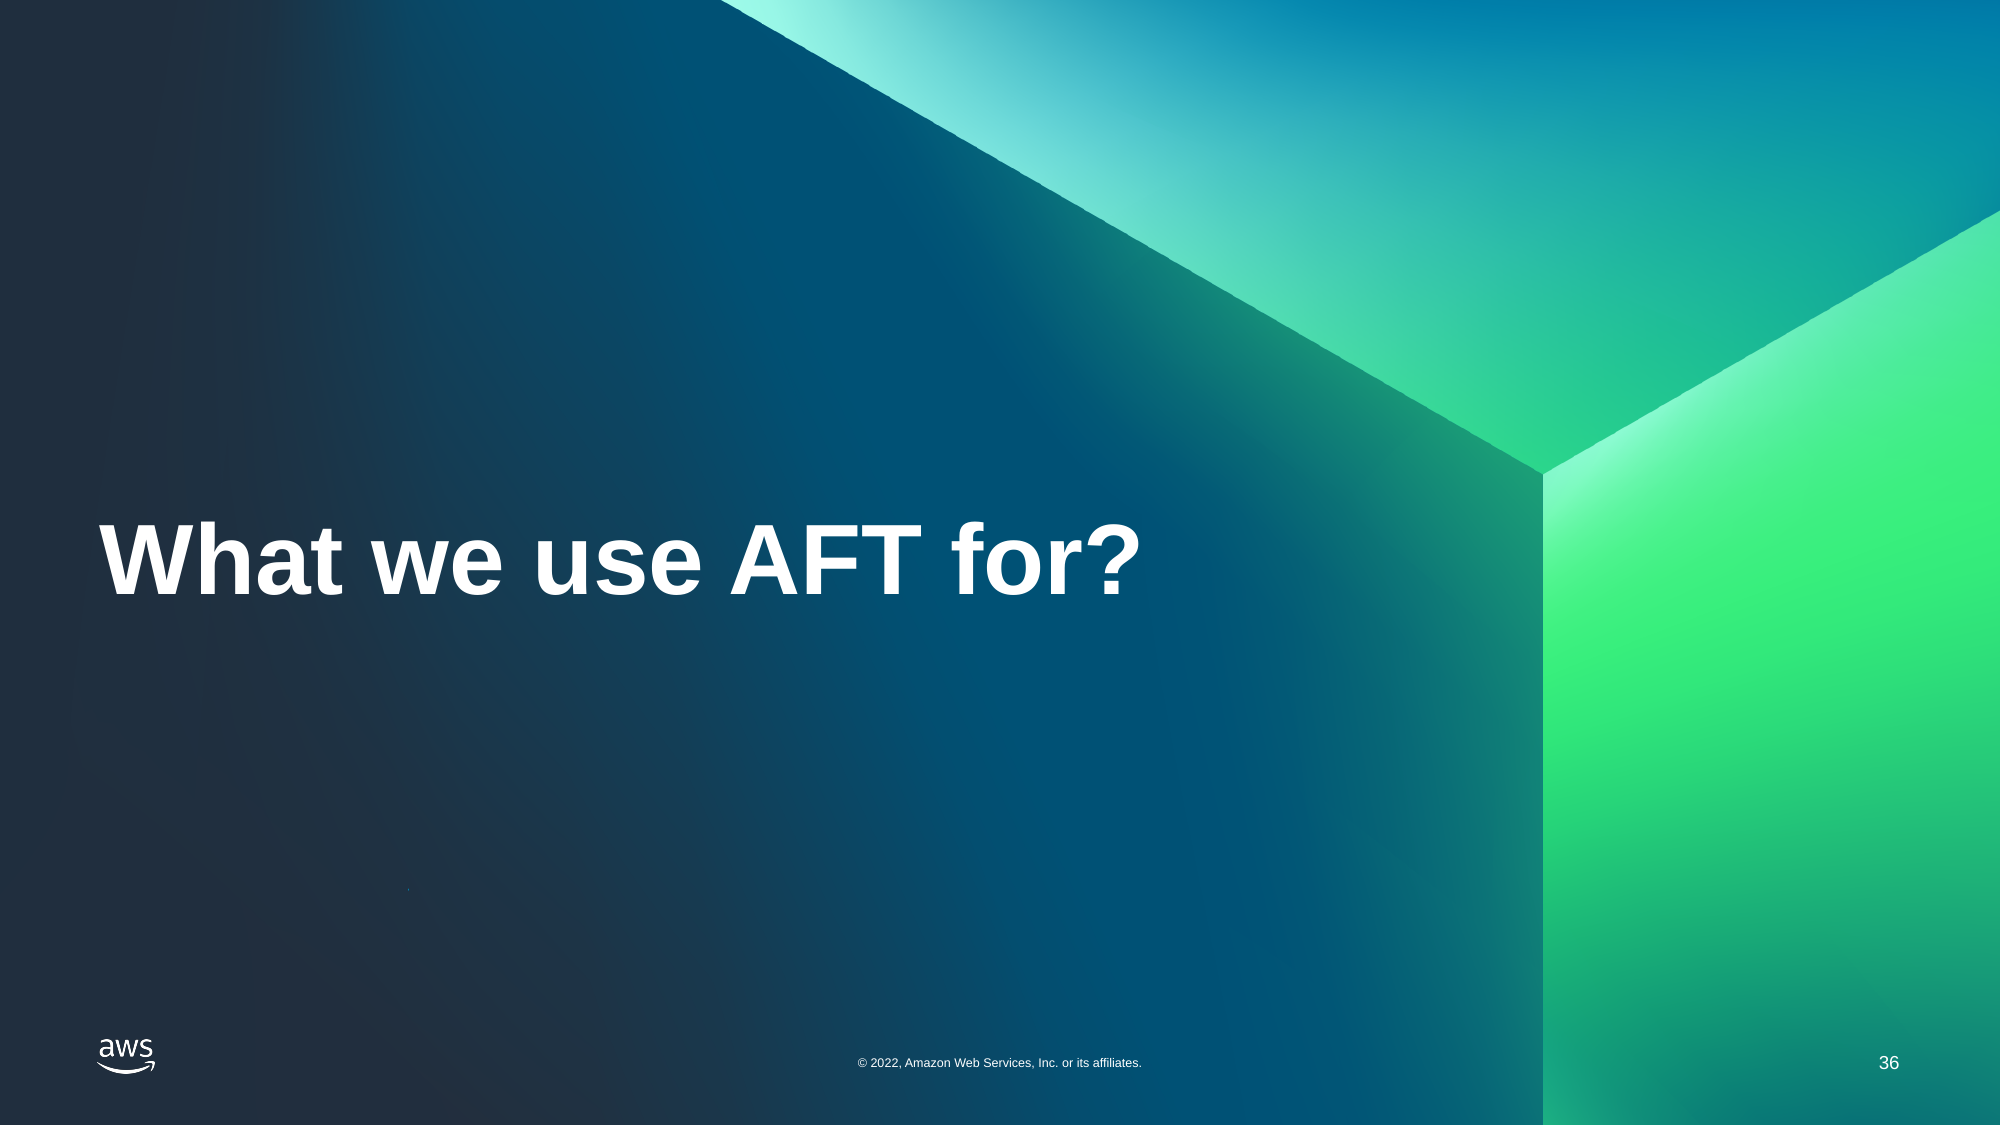

# What we use AFT for?
36